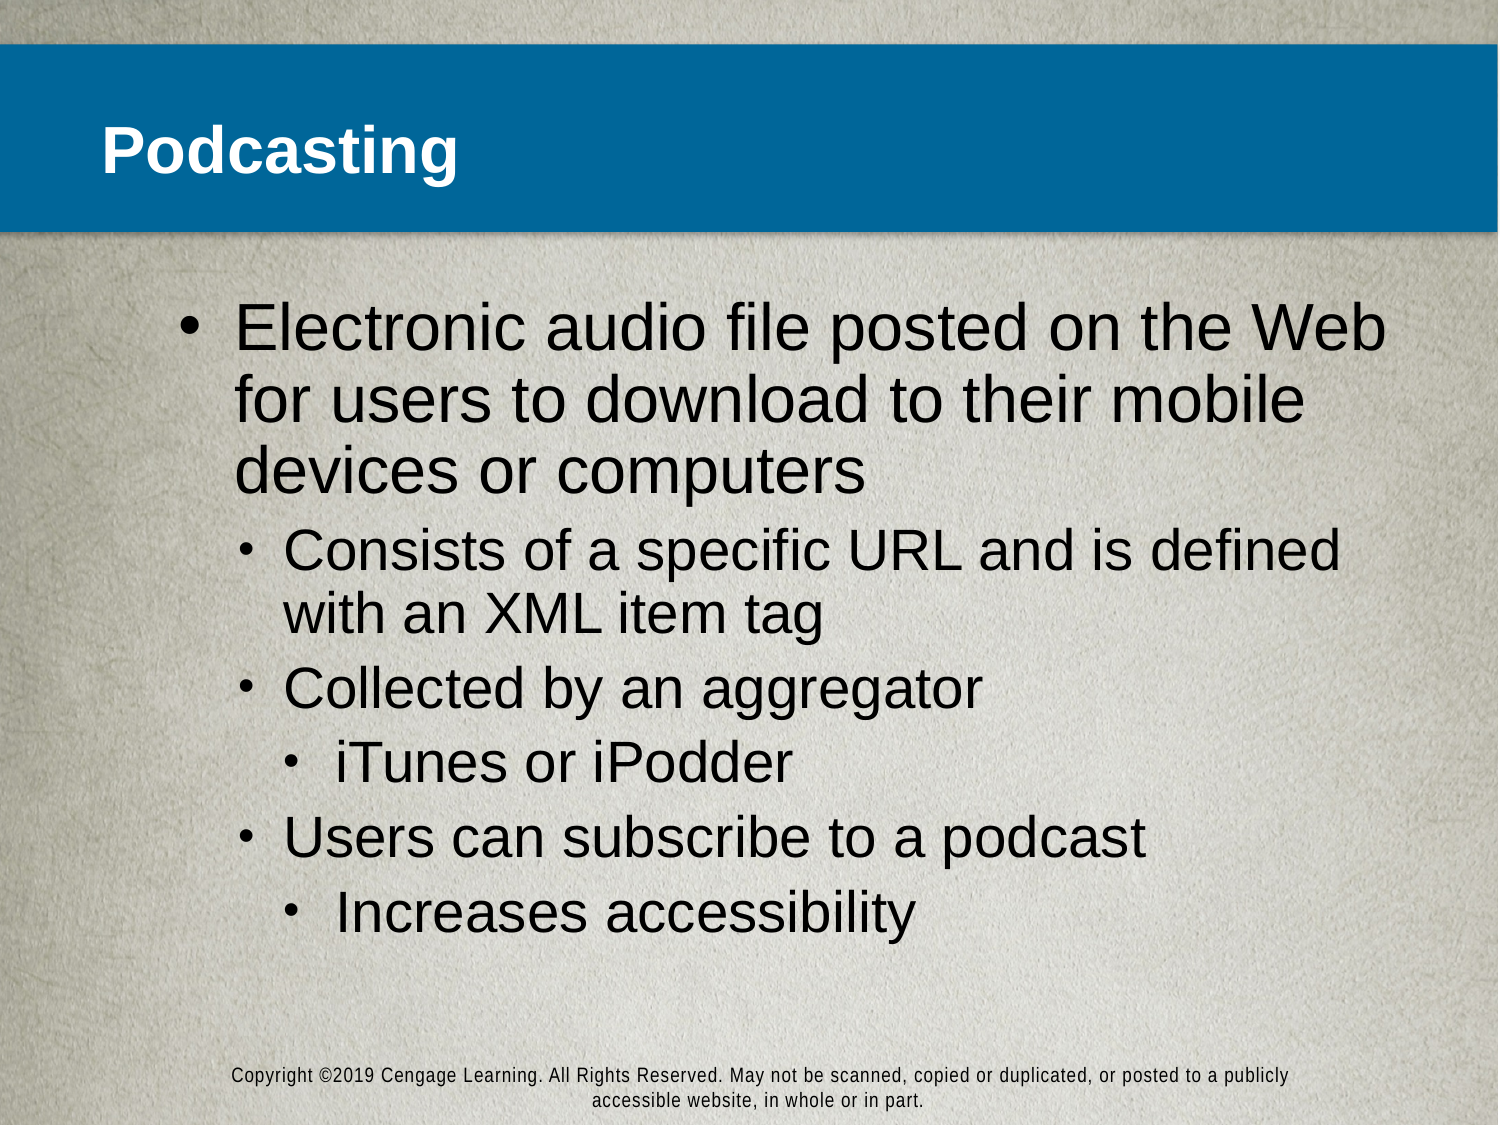

# Podcasting
Electronic audio file posted on the Web for users to download to their mobile devices or computers
Consists of a specific URL and is defined with an XML item tag
Collected by an aggregator
iTunes or iPodder
Users can subscribe to a podcast
Increases accessibility